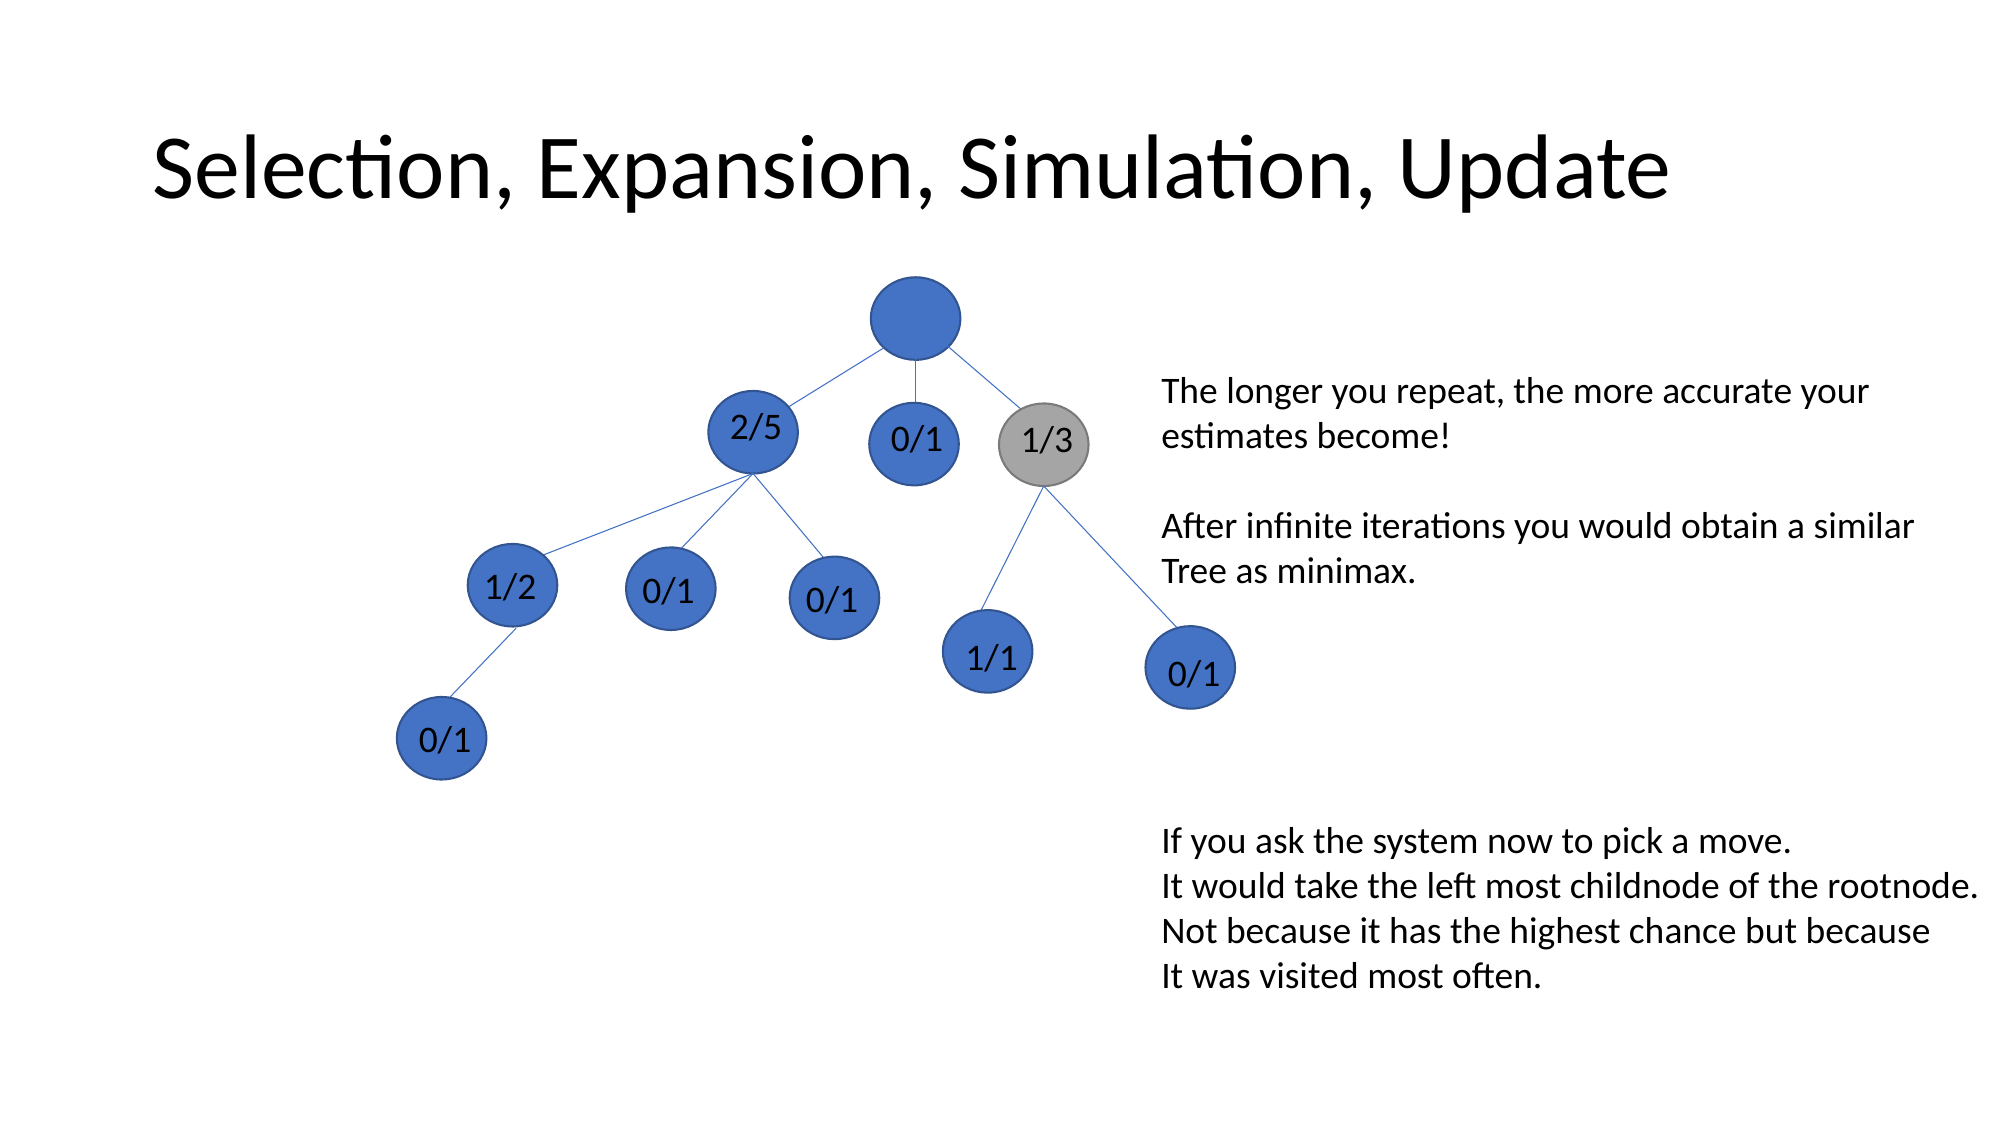

# Selection, Expansion, Simulation, Update

The longer you repeat, the more accurate your
estimates become!

After infinite iterations you would obtain a similar
Tree as minimax.

If you ask the system now to pick a move.
It would take the left most childnode of the rootnode.
Not because it has the highest chance but because
It was visited most often.

2/5

0/1
1/3

1/2

0/1
0/1

1/1

0/1

0/1